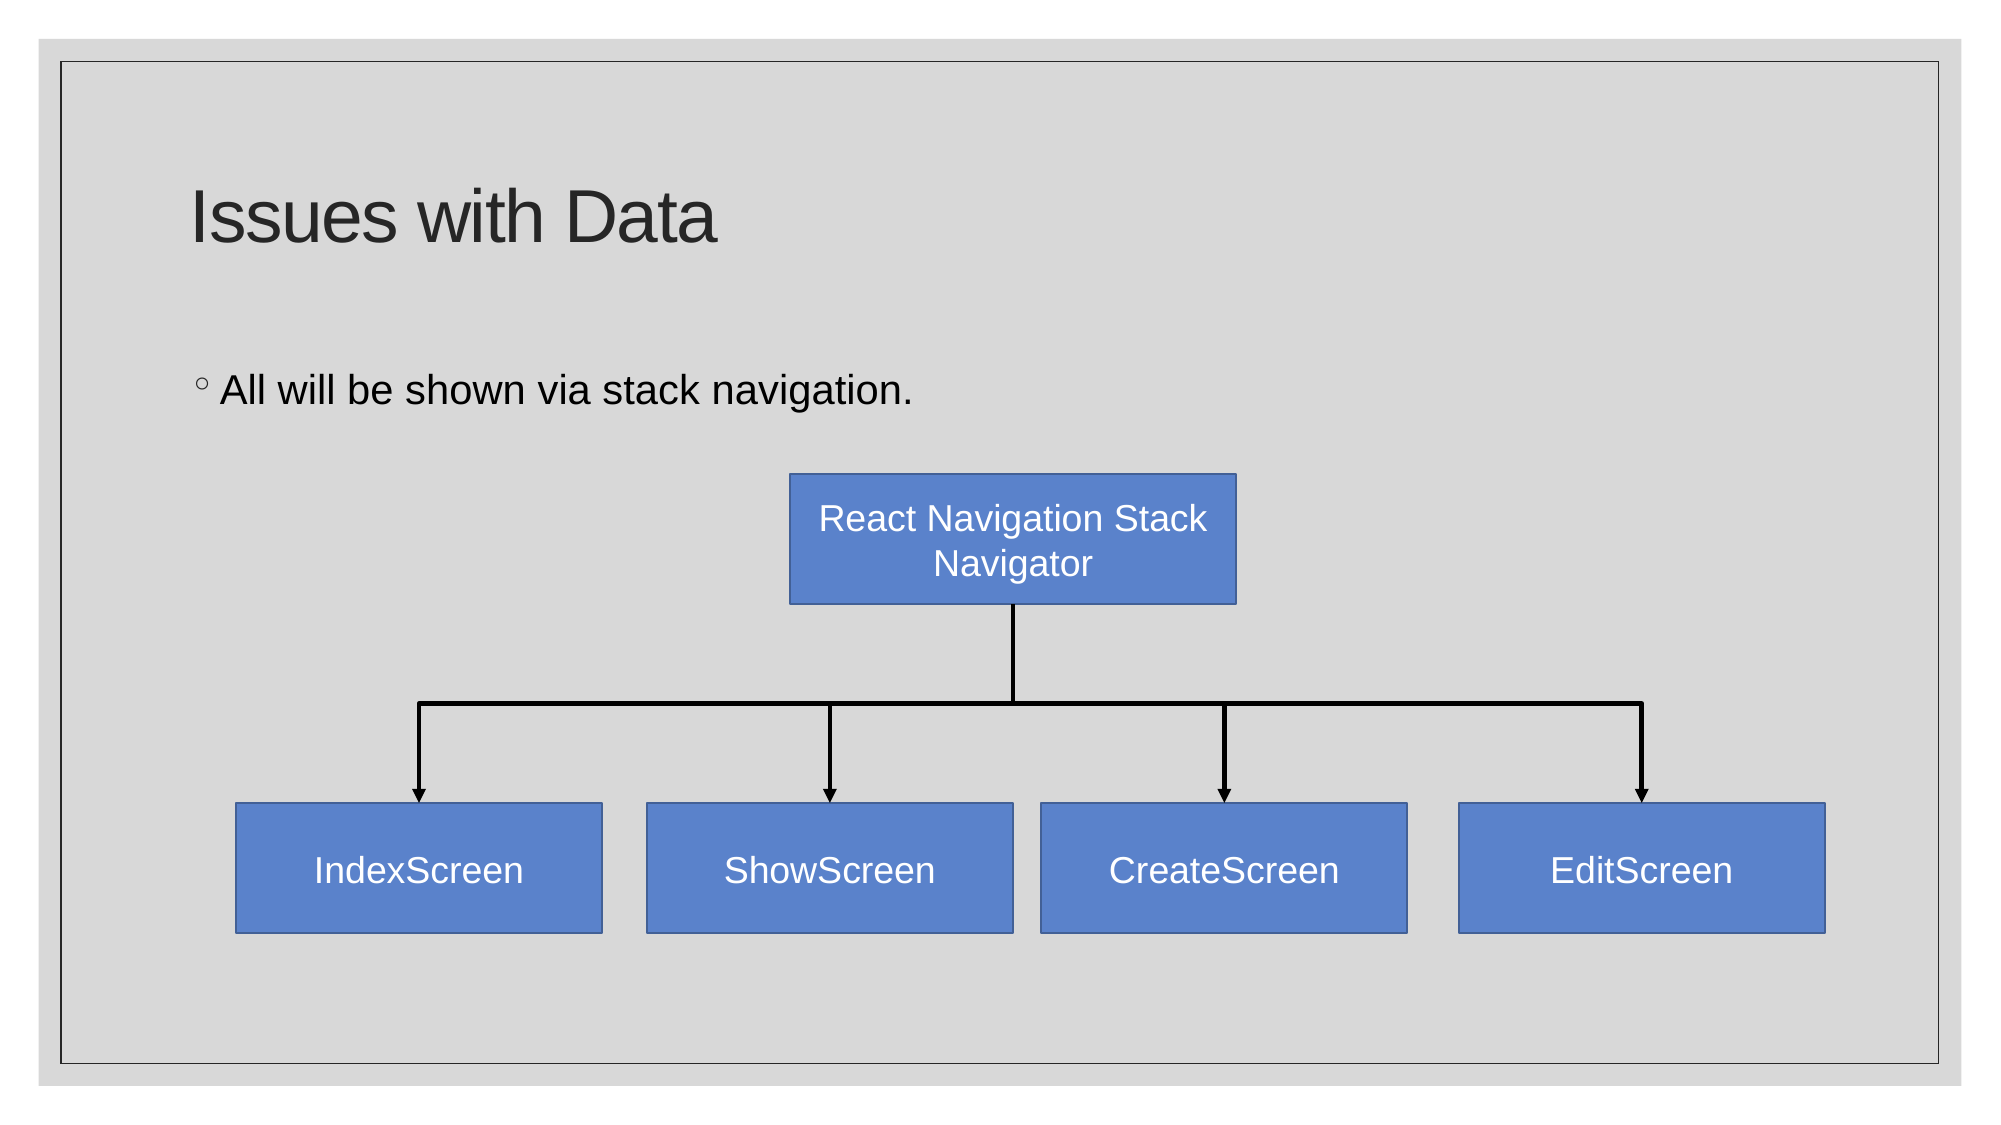

# Issues with Data
All will be shown via stack navigation.

React Navigation Stack Navigator
EditScreen
CreateScreen
ShowScreen
IndexScreen